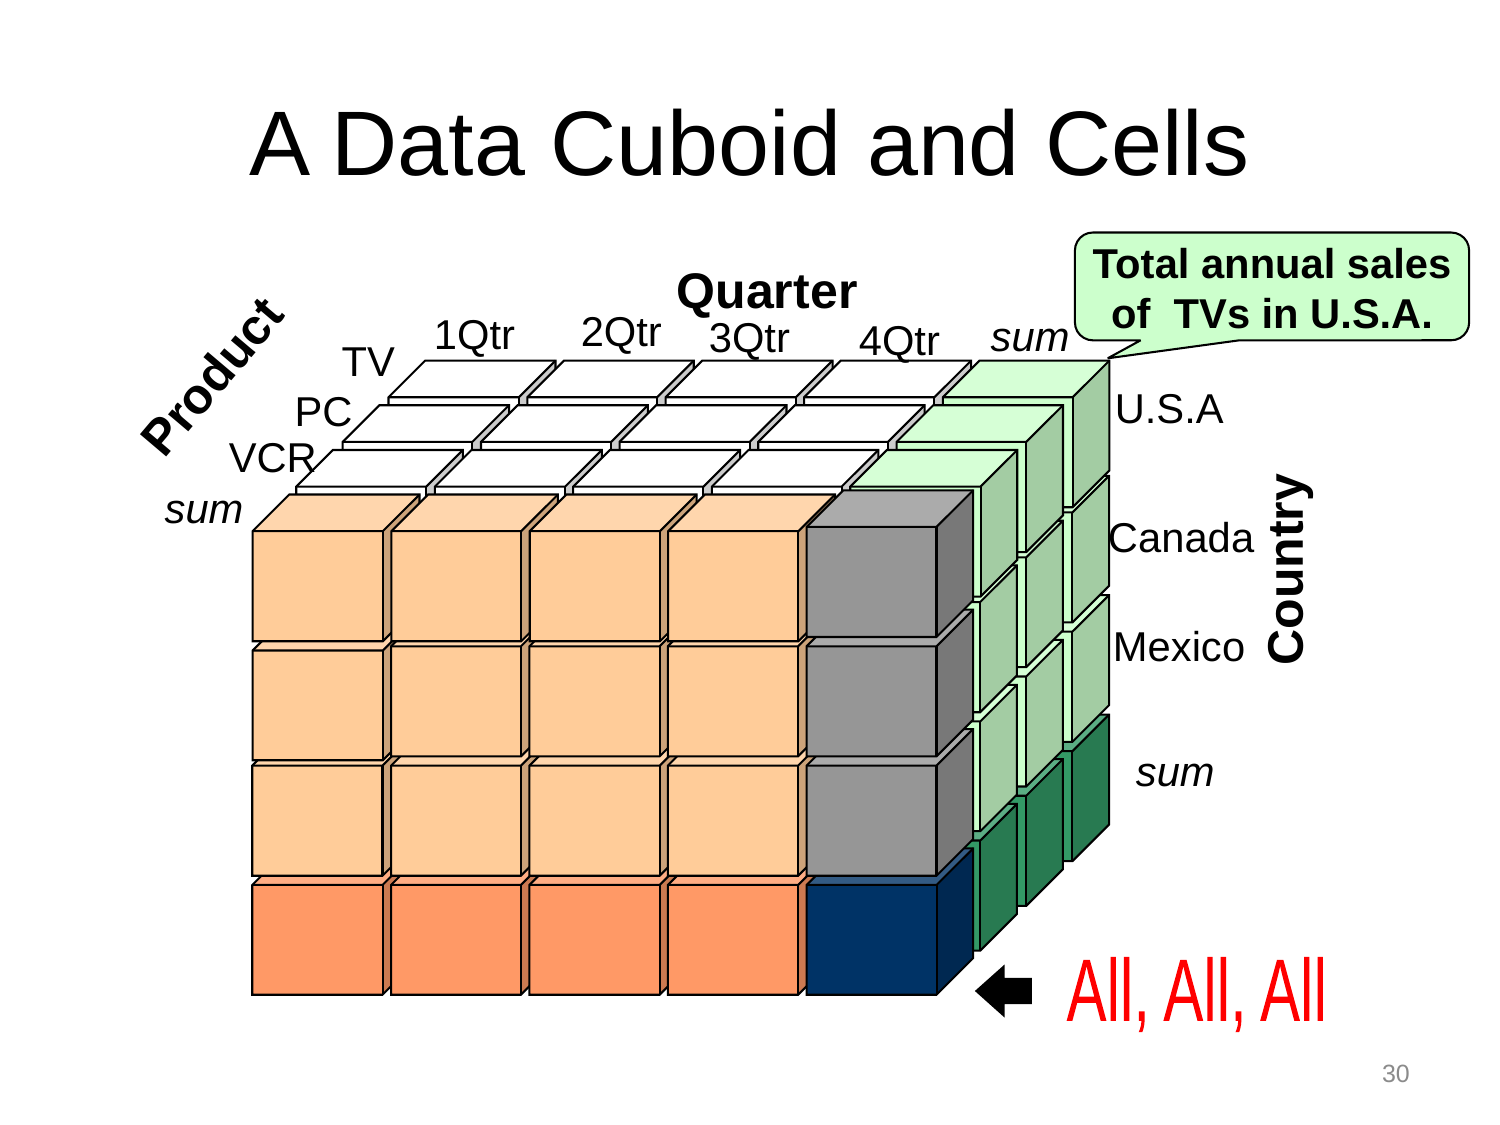

# A Data Cuboid and Cells
Total annual sales
of  TVs in U.S.A.
Quarter

2Qtr
1Qtr
sum
3Qtr
4Qtr
TV
Product

U.S.A
PC

VCR

sum

Canada

Country

Mexico

sum

All, All, All

30